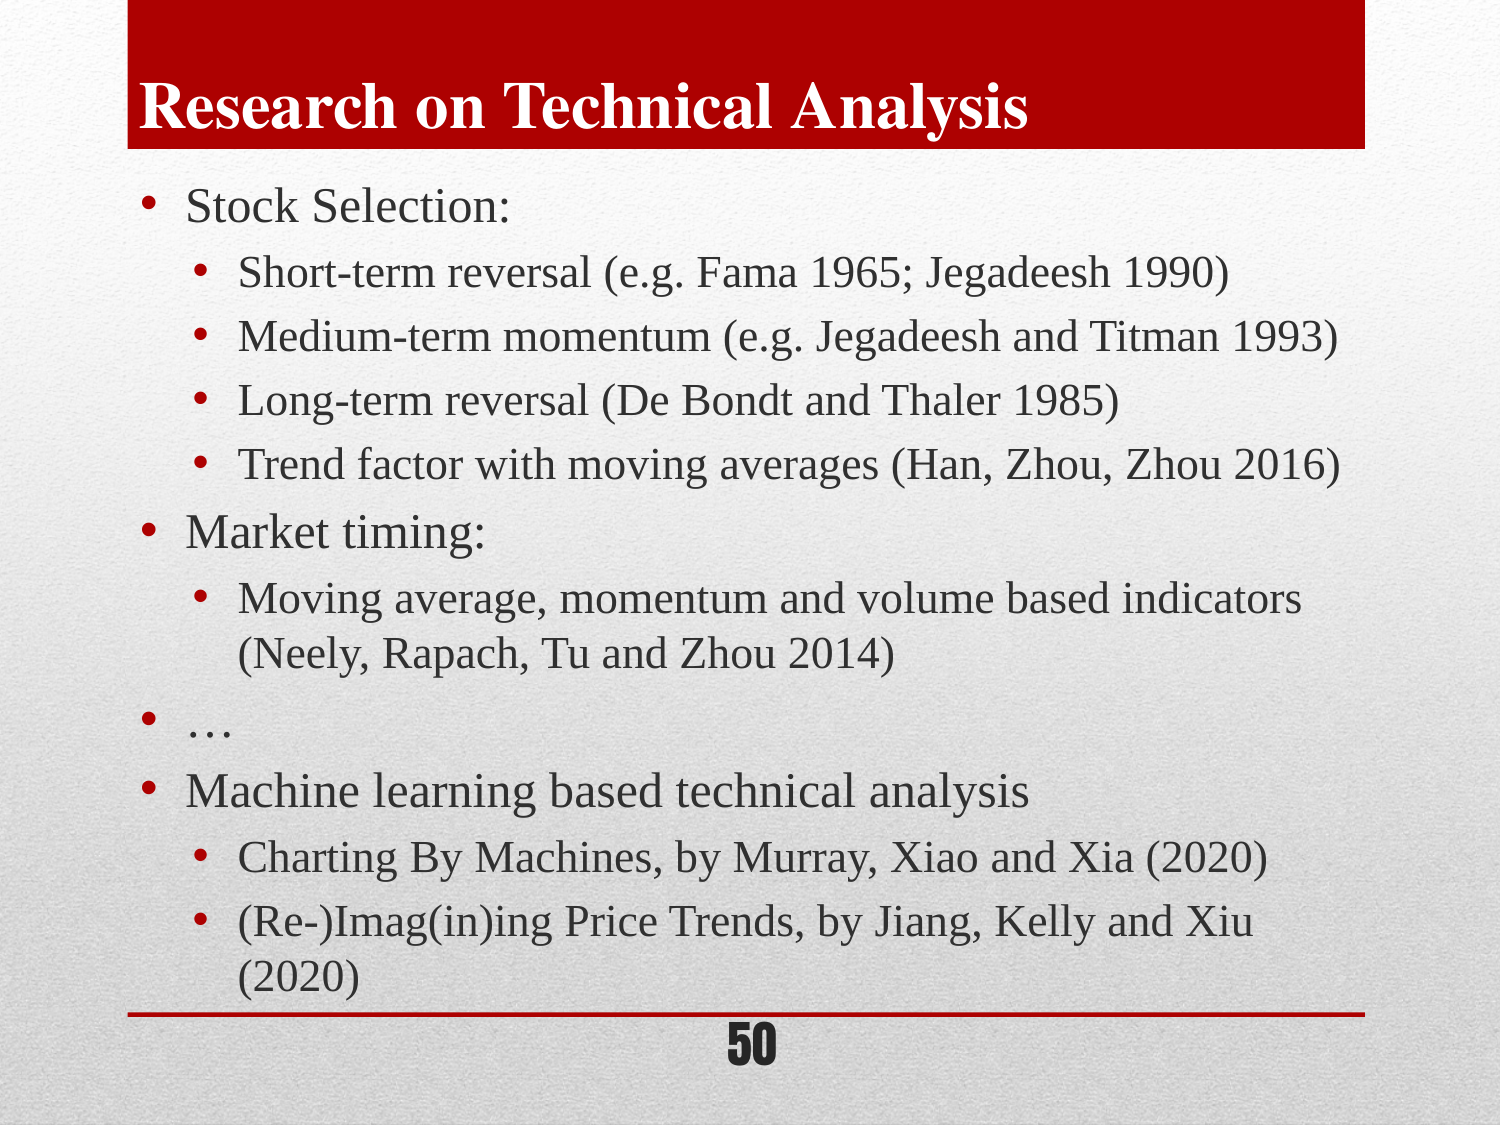

# Research on Technical Analysis
Stock Selection:
Short-term reversal (e.g. Fama 1965; Jegadeesh 1990)
Medium-term momentum (e.g. Jegadeesh and Titman 1993)
Long-term reversal (De Bondt and Thaler 1985)
Trend factor with moving averages (Han, Zhou, Zhou 2016)
Market timing:
Moving average, momentum and volume based indicators (Neely, Rapach, Tu and Zhou 2014)
…
Machine learning based technical analysis
Charting By Machines, by Murray, Xiao and Xia (2020)
(Re-)Imag(in)ing Price Trends, by Jiang, Kelly and Xiu (2020)
50